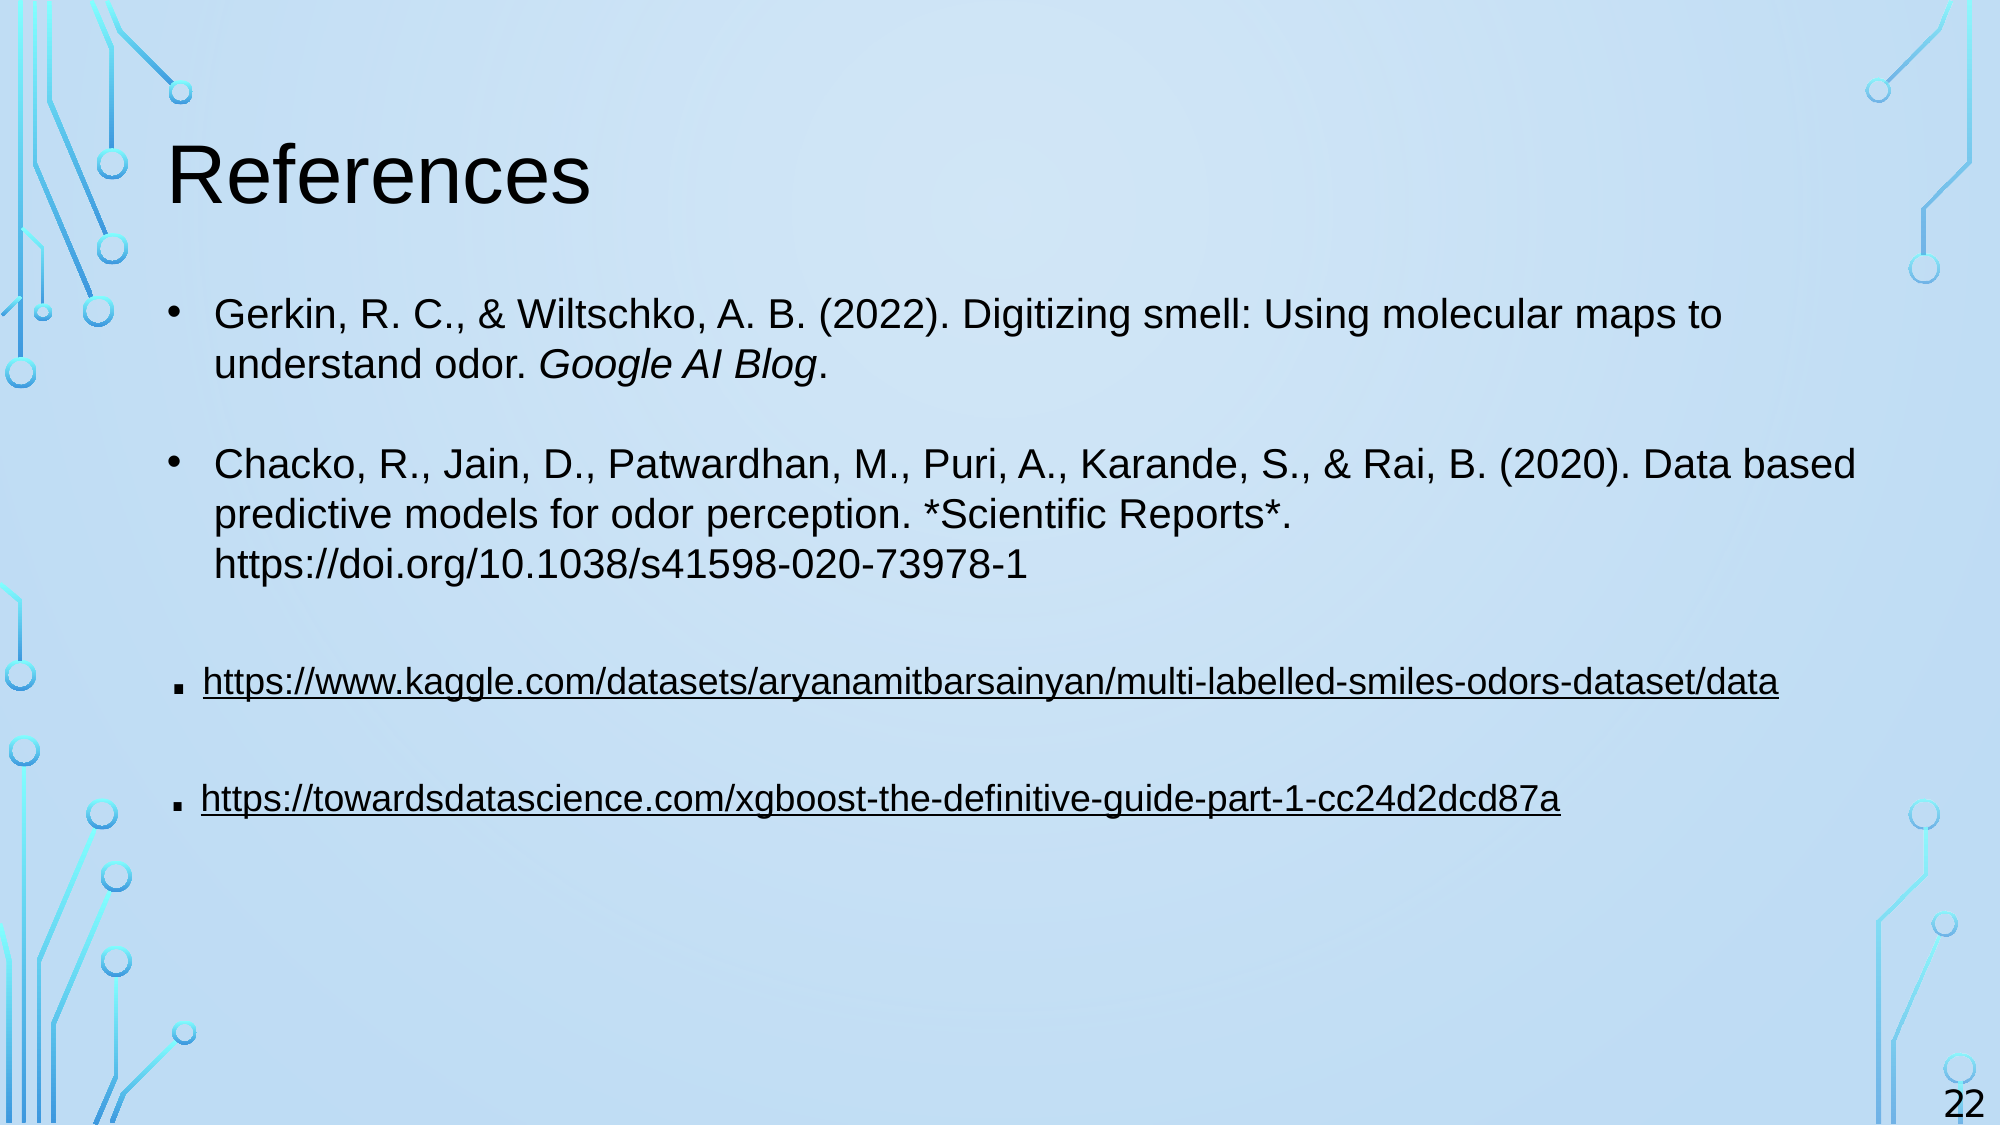

References

Gerkin, R. C., & Wiltschko, A. B. (2022). Digitizing smell: Using molecular maps to understand odor. Google AI Blog.

Chacko, R., Jain, D., Patwardhan, M., Puri, A., Karande, S., & Rai, B. (2020). Data based predictive models for odor perception. *Scientific Reports*. https://doi.org/10.1038/s41598-020-73978-1
. https://www.kaggle.com/datasets/aryanamitbarsainyan/multi-labelled-smiles-odors-dataset/data
. https://towardsdatascience.com/xgboost-the-definitive-guide-part-1-cc24d2dcd87a

22